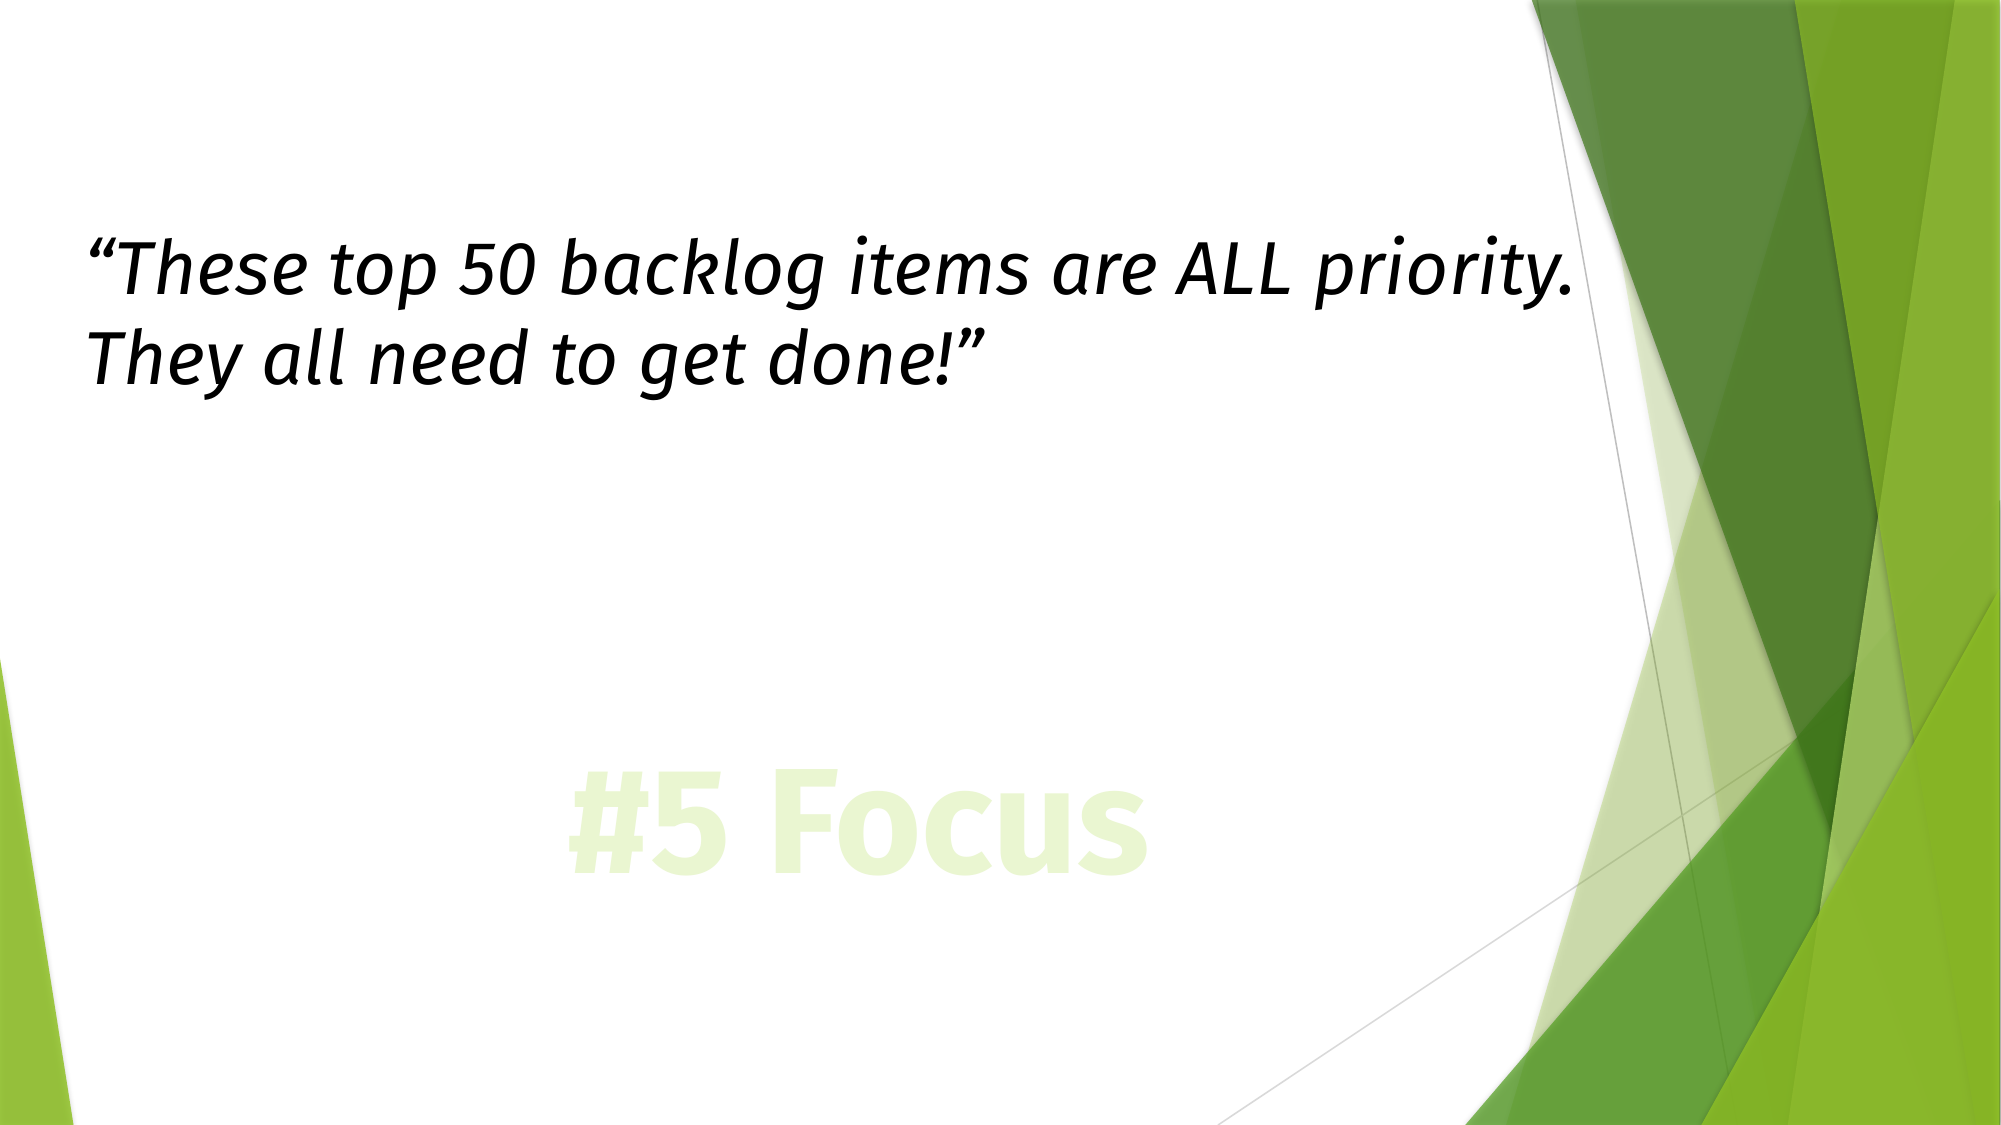

“These top 50 backlog items are ALL priority. They all need to get done!”
#5 Focus